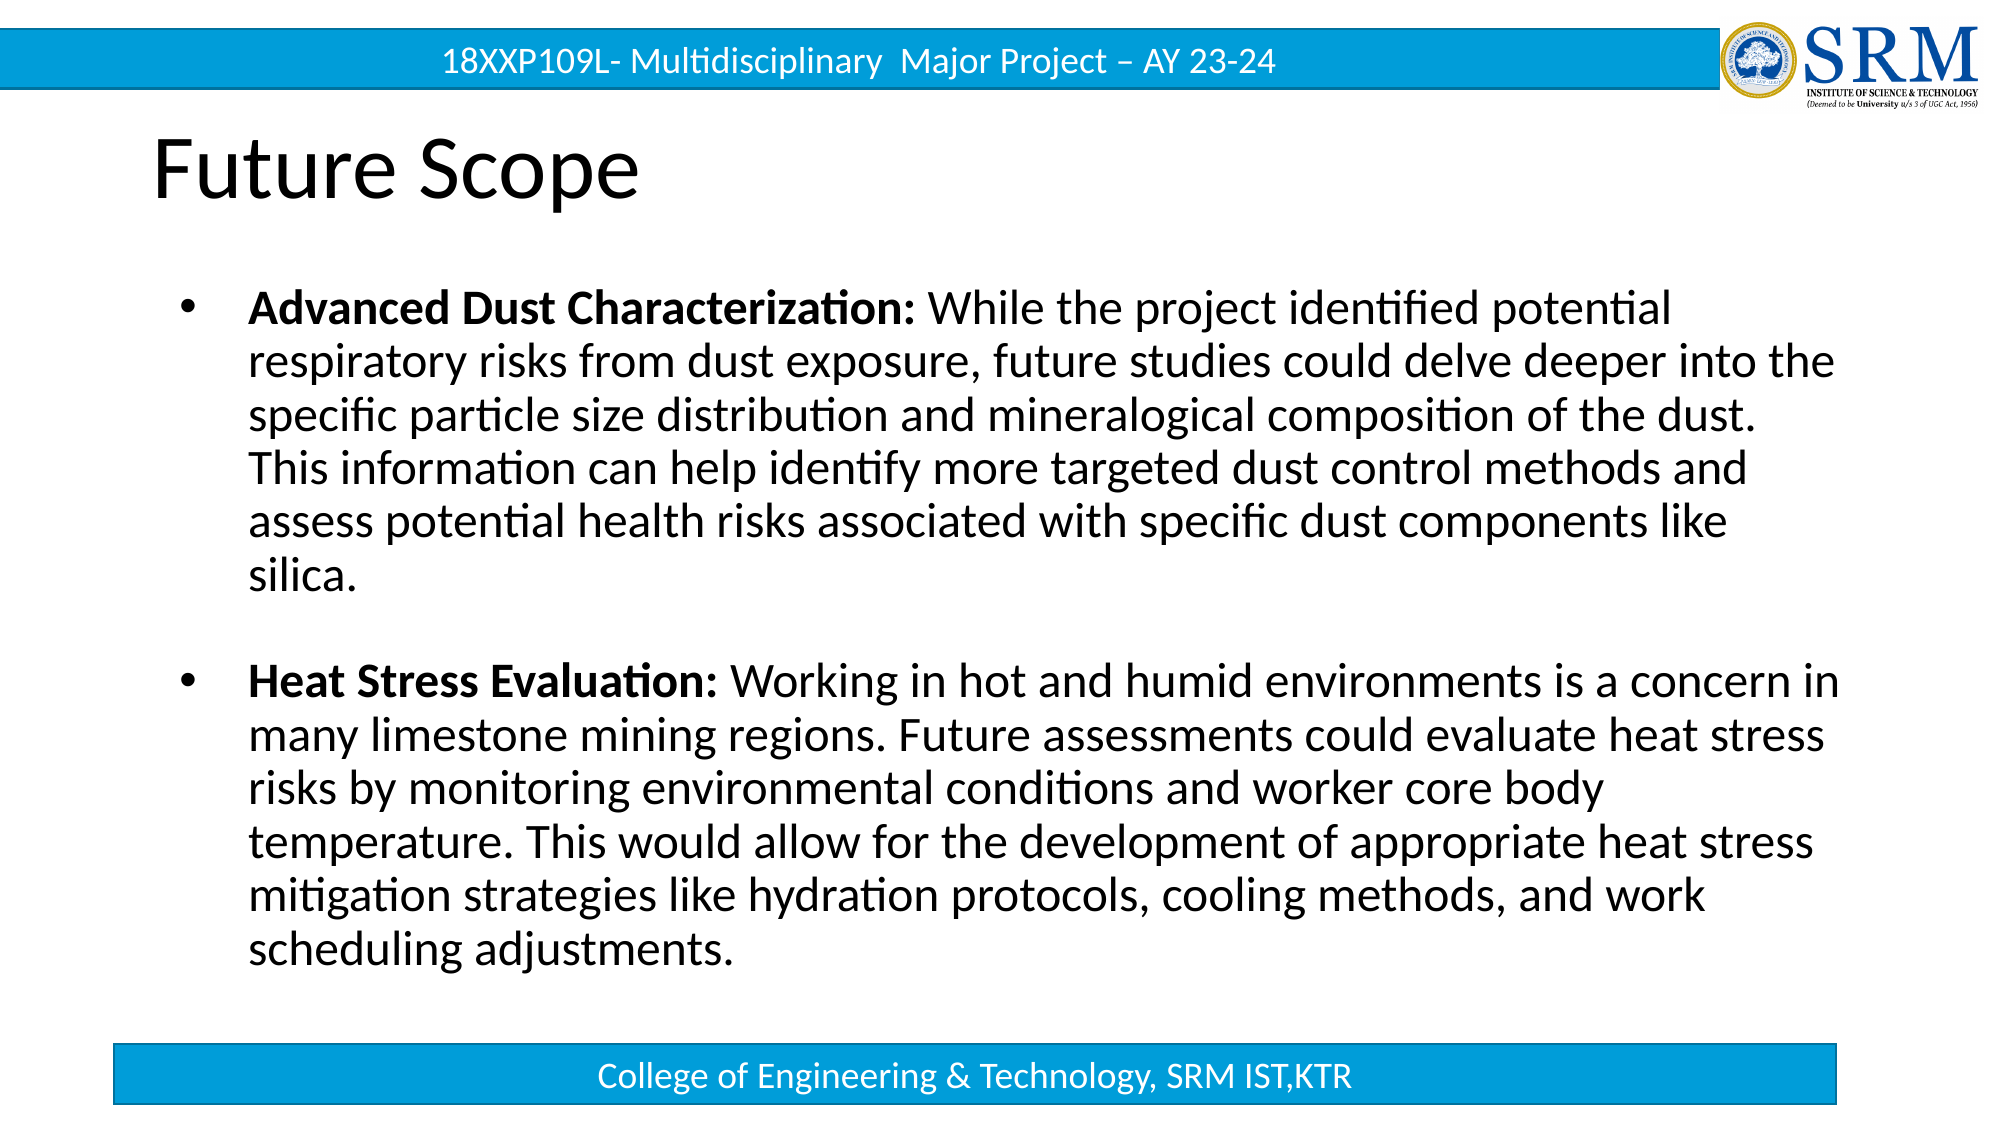

# Future Scope
Advanced Dust Characterization: While the project identified potential respiratory risks from dust exposure, future studies could delve deeper into the specific particle size distribution and mineralogical composition of the dust. This information can help identify more targeted dust control methods and assess potential health risks associated with specific dust components like silica.

Heat Stress Evaluation: Working in hot and humid environments is a concern in many limestone mining regions. Future assessments could evaluate heat stress risks by monitoring environmental conditions and worker core body temperature. This would allow for the development of appropriate heat stress mitigation strategies like hydration protocols, cooling methods, and work scheduling adjustments.